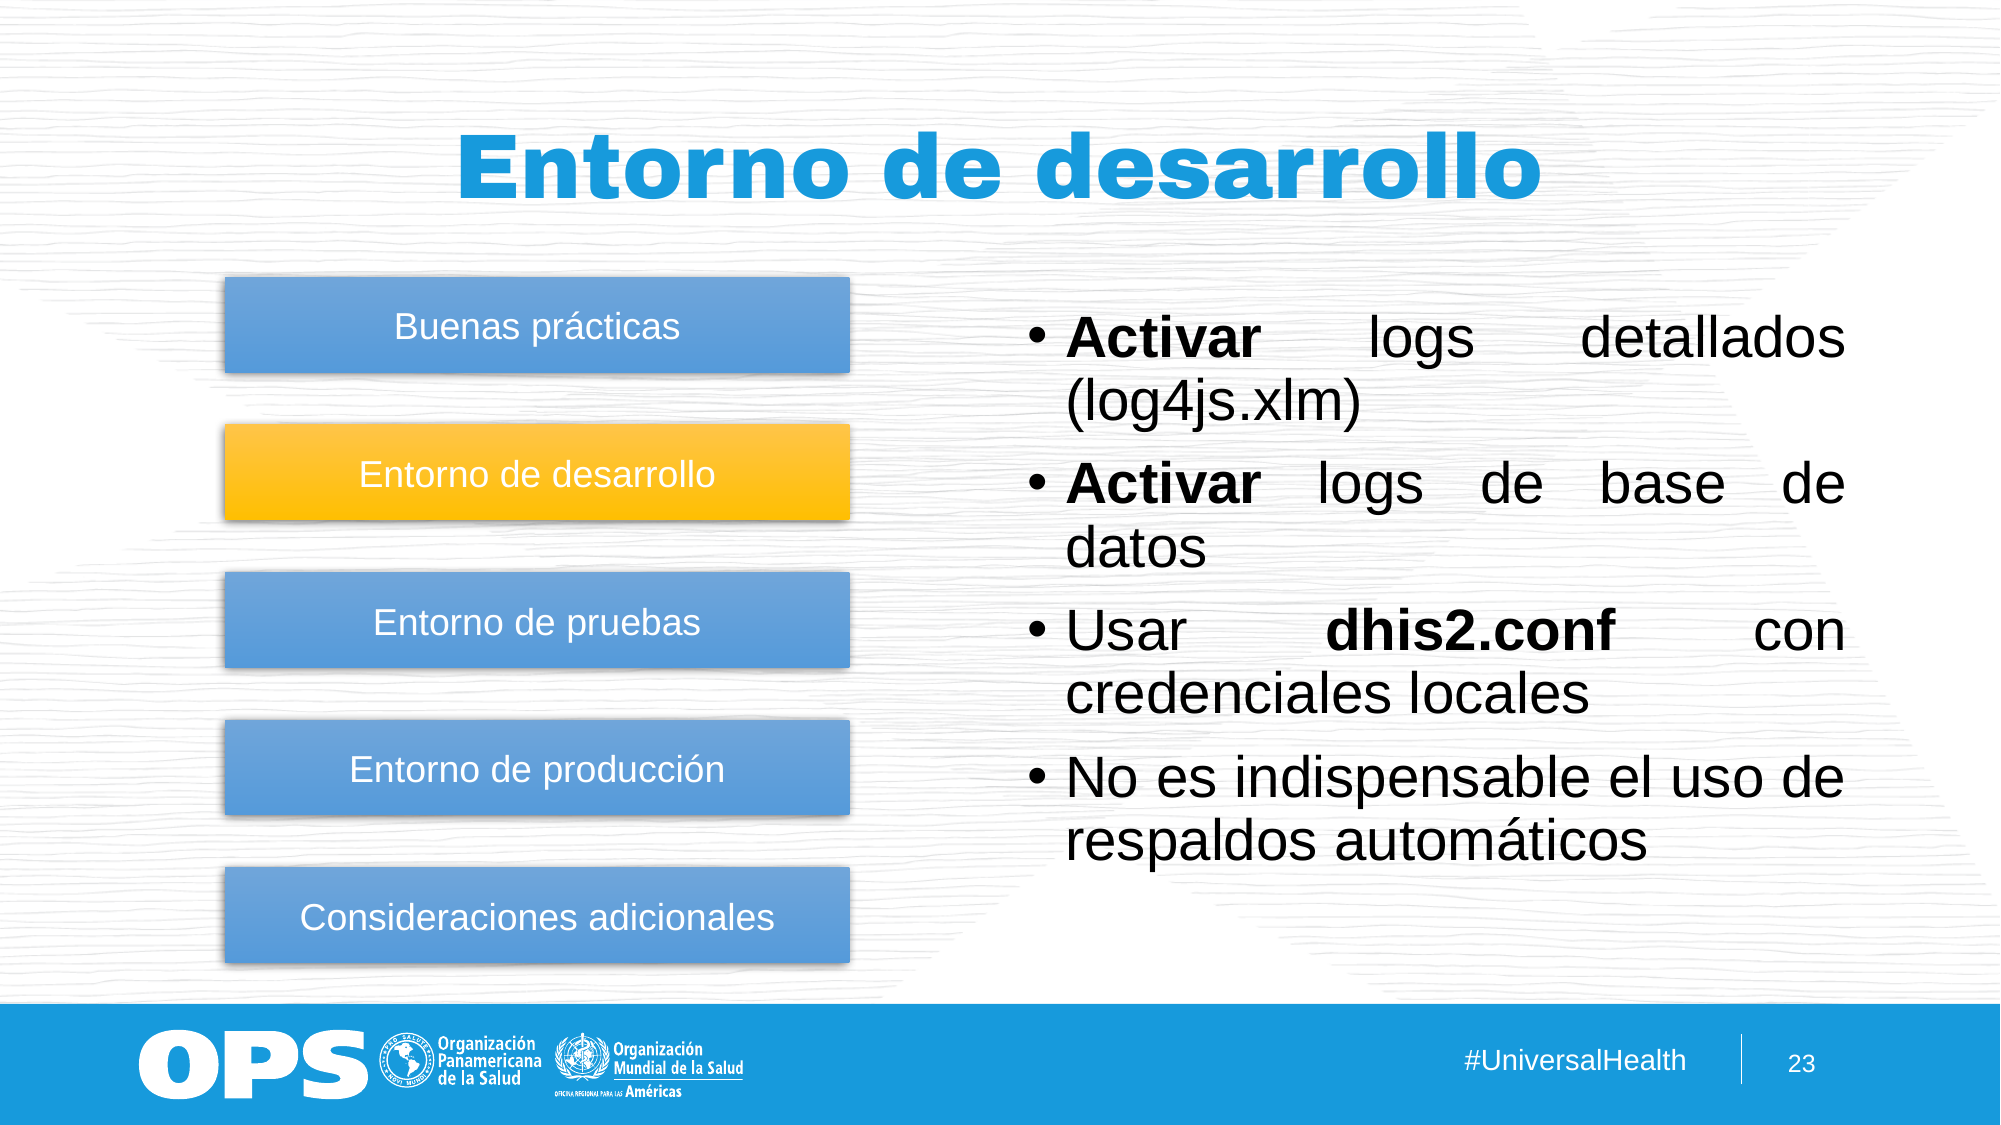

# Entorno de desarrollo
Buenas prácticas
Activar logs detallados (log4js.xlm)
Activar logs de base de datos
Usar dhis2.conf con credenciales locales
No es indispensable el uso de respaldos automáticos
Entorno de desarrollo
Entorno de pruebas
Entorno de producción
Consideraciones adicionales
23